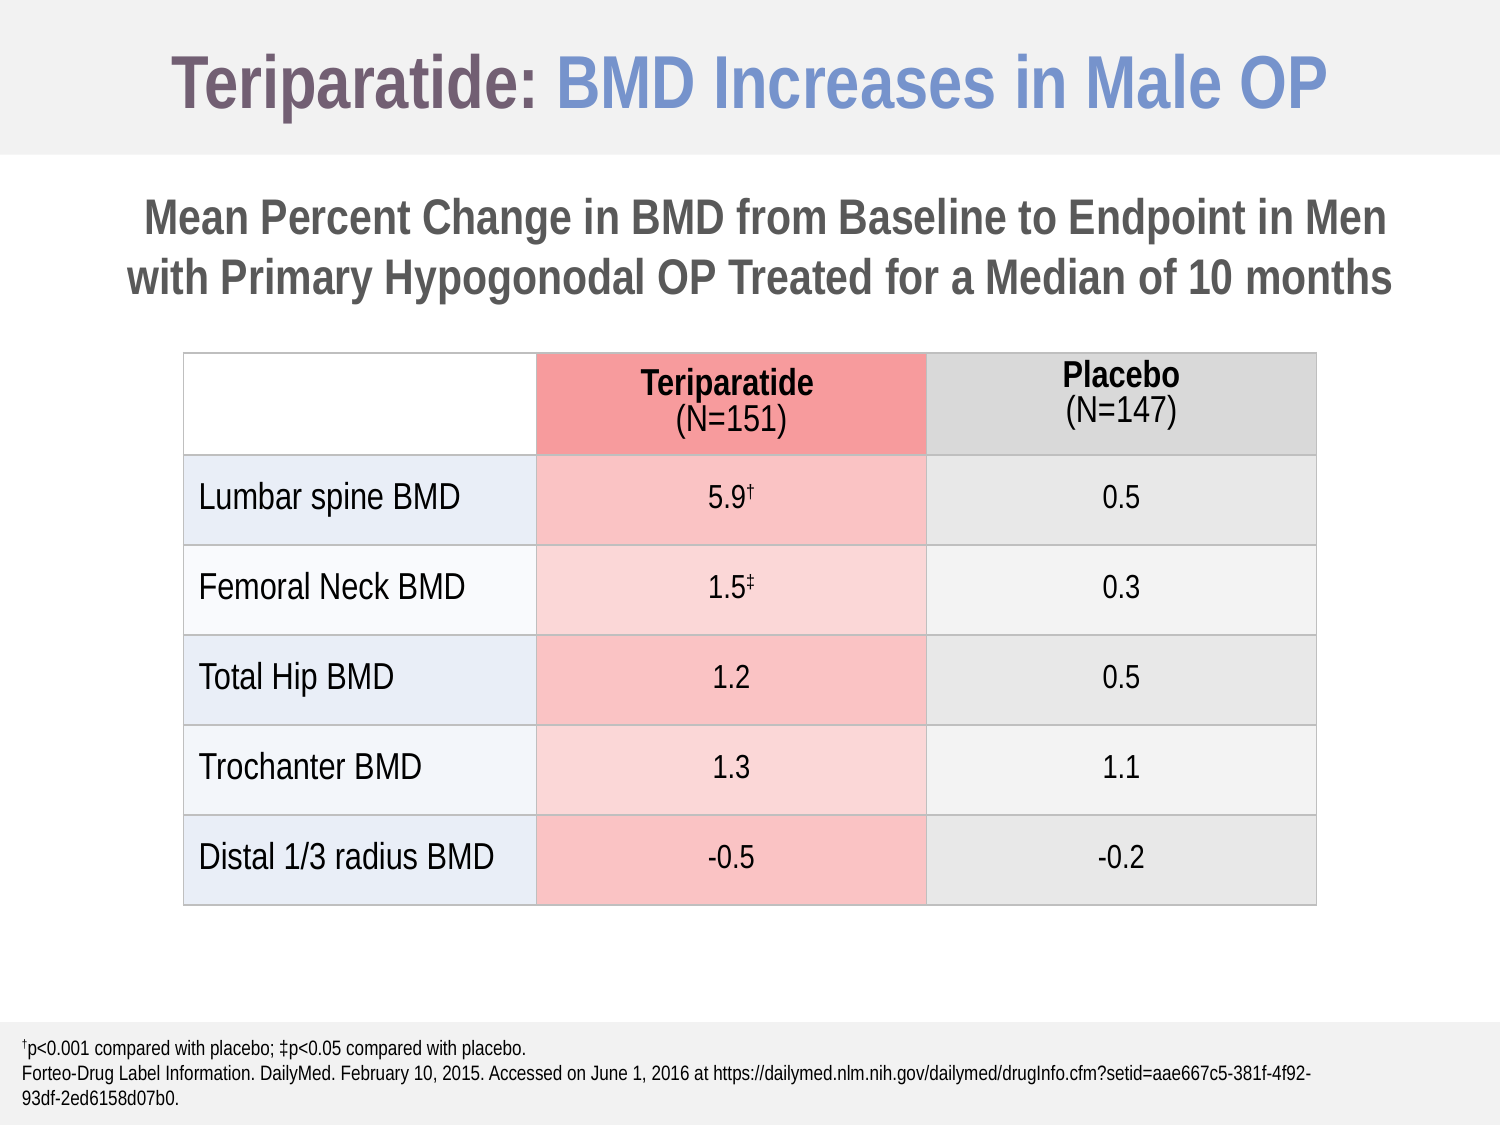

Teriparatide: BMD Increases in Male OP
Mean Percent Change in BMD from Baseline to Endpoint in Men with Primary Hypogonodal OP Treated for a Median of 10 months
|  | Teriparatide (N=151) | Placebo (N=147) |
| --- | --- | --- |
| Lumbar spine BMD | 5.9† | 0.5 |
| Femoral Neck BMD | 1.5‡ | 0.3 |
| Total Hip BMD | 1.2 | 0.5 |
| Trochanter BMD | 1.3 | 1.1 |
| Distal 1/3 radius BMD | -0.5 | -0.2 |
†p<0.001 compared with placebo; ‡p<0.05 compared with placebo.
Forteo-Drug Label Information. DailyMed. February 10, 2015. Accessed on June 1, 2016 at https://dailymed.nlm.nih.gov/dailymed/drugInfo.cfm?setid=aae667c5-381f-4f92-93df-2ed6158d07b0.